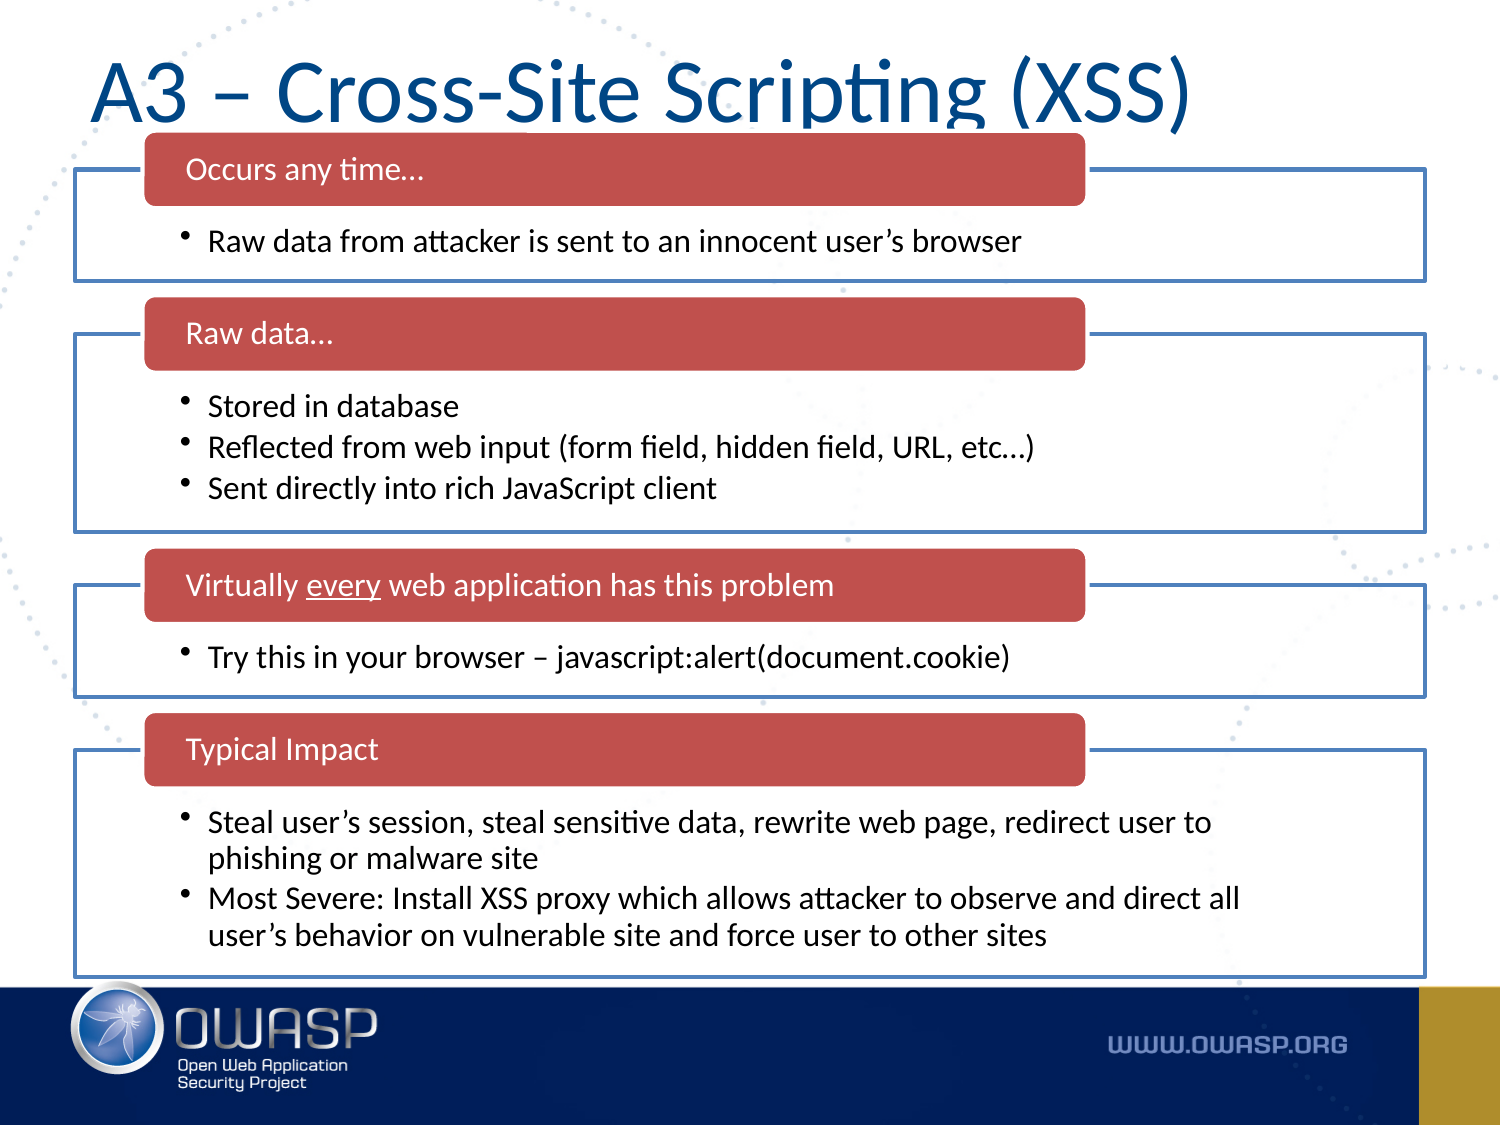

# A3 – Cross-Site Scripting (XSS)
Raw data from attacker is sent to an innocent user’s browser
Occurs any time…
Stored in database
Reflected from web input (form field, hidden field, URL, etc…)
Sent directly into rich JavaScript client
Raw data…
Try this in your browser – javascript:alert(document.cookie)
Virtually every web application has this problem
Steal user’s session, steal sensitive data, rewrite web page, redirect user to phishing or malware site
Most Severe: Install XSS proxy which allows attacker to observe and direct all user’s behavior on vulnerable site and force user to other sites
Typical Impact